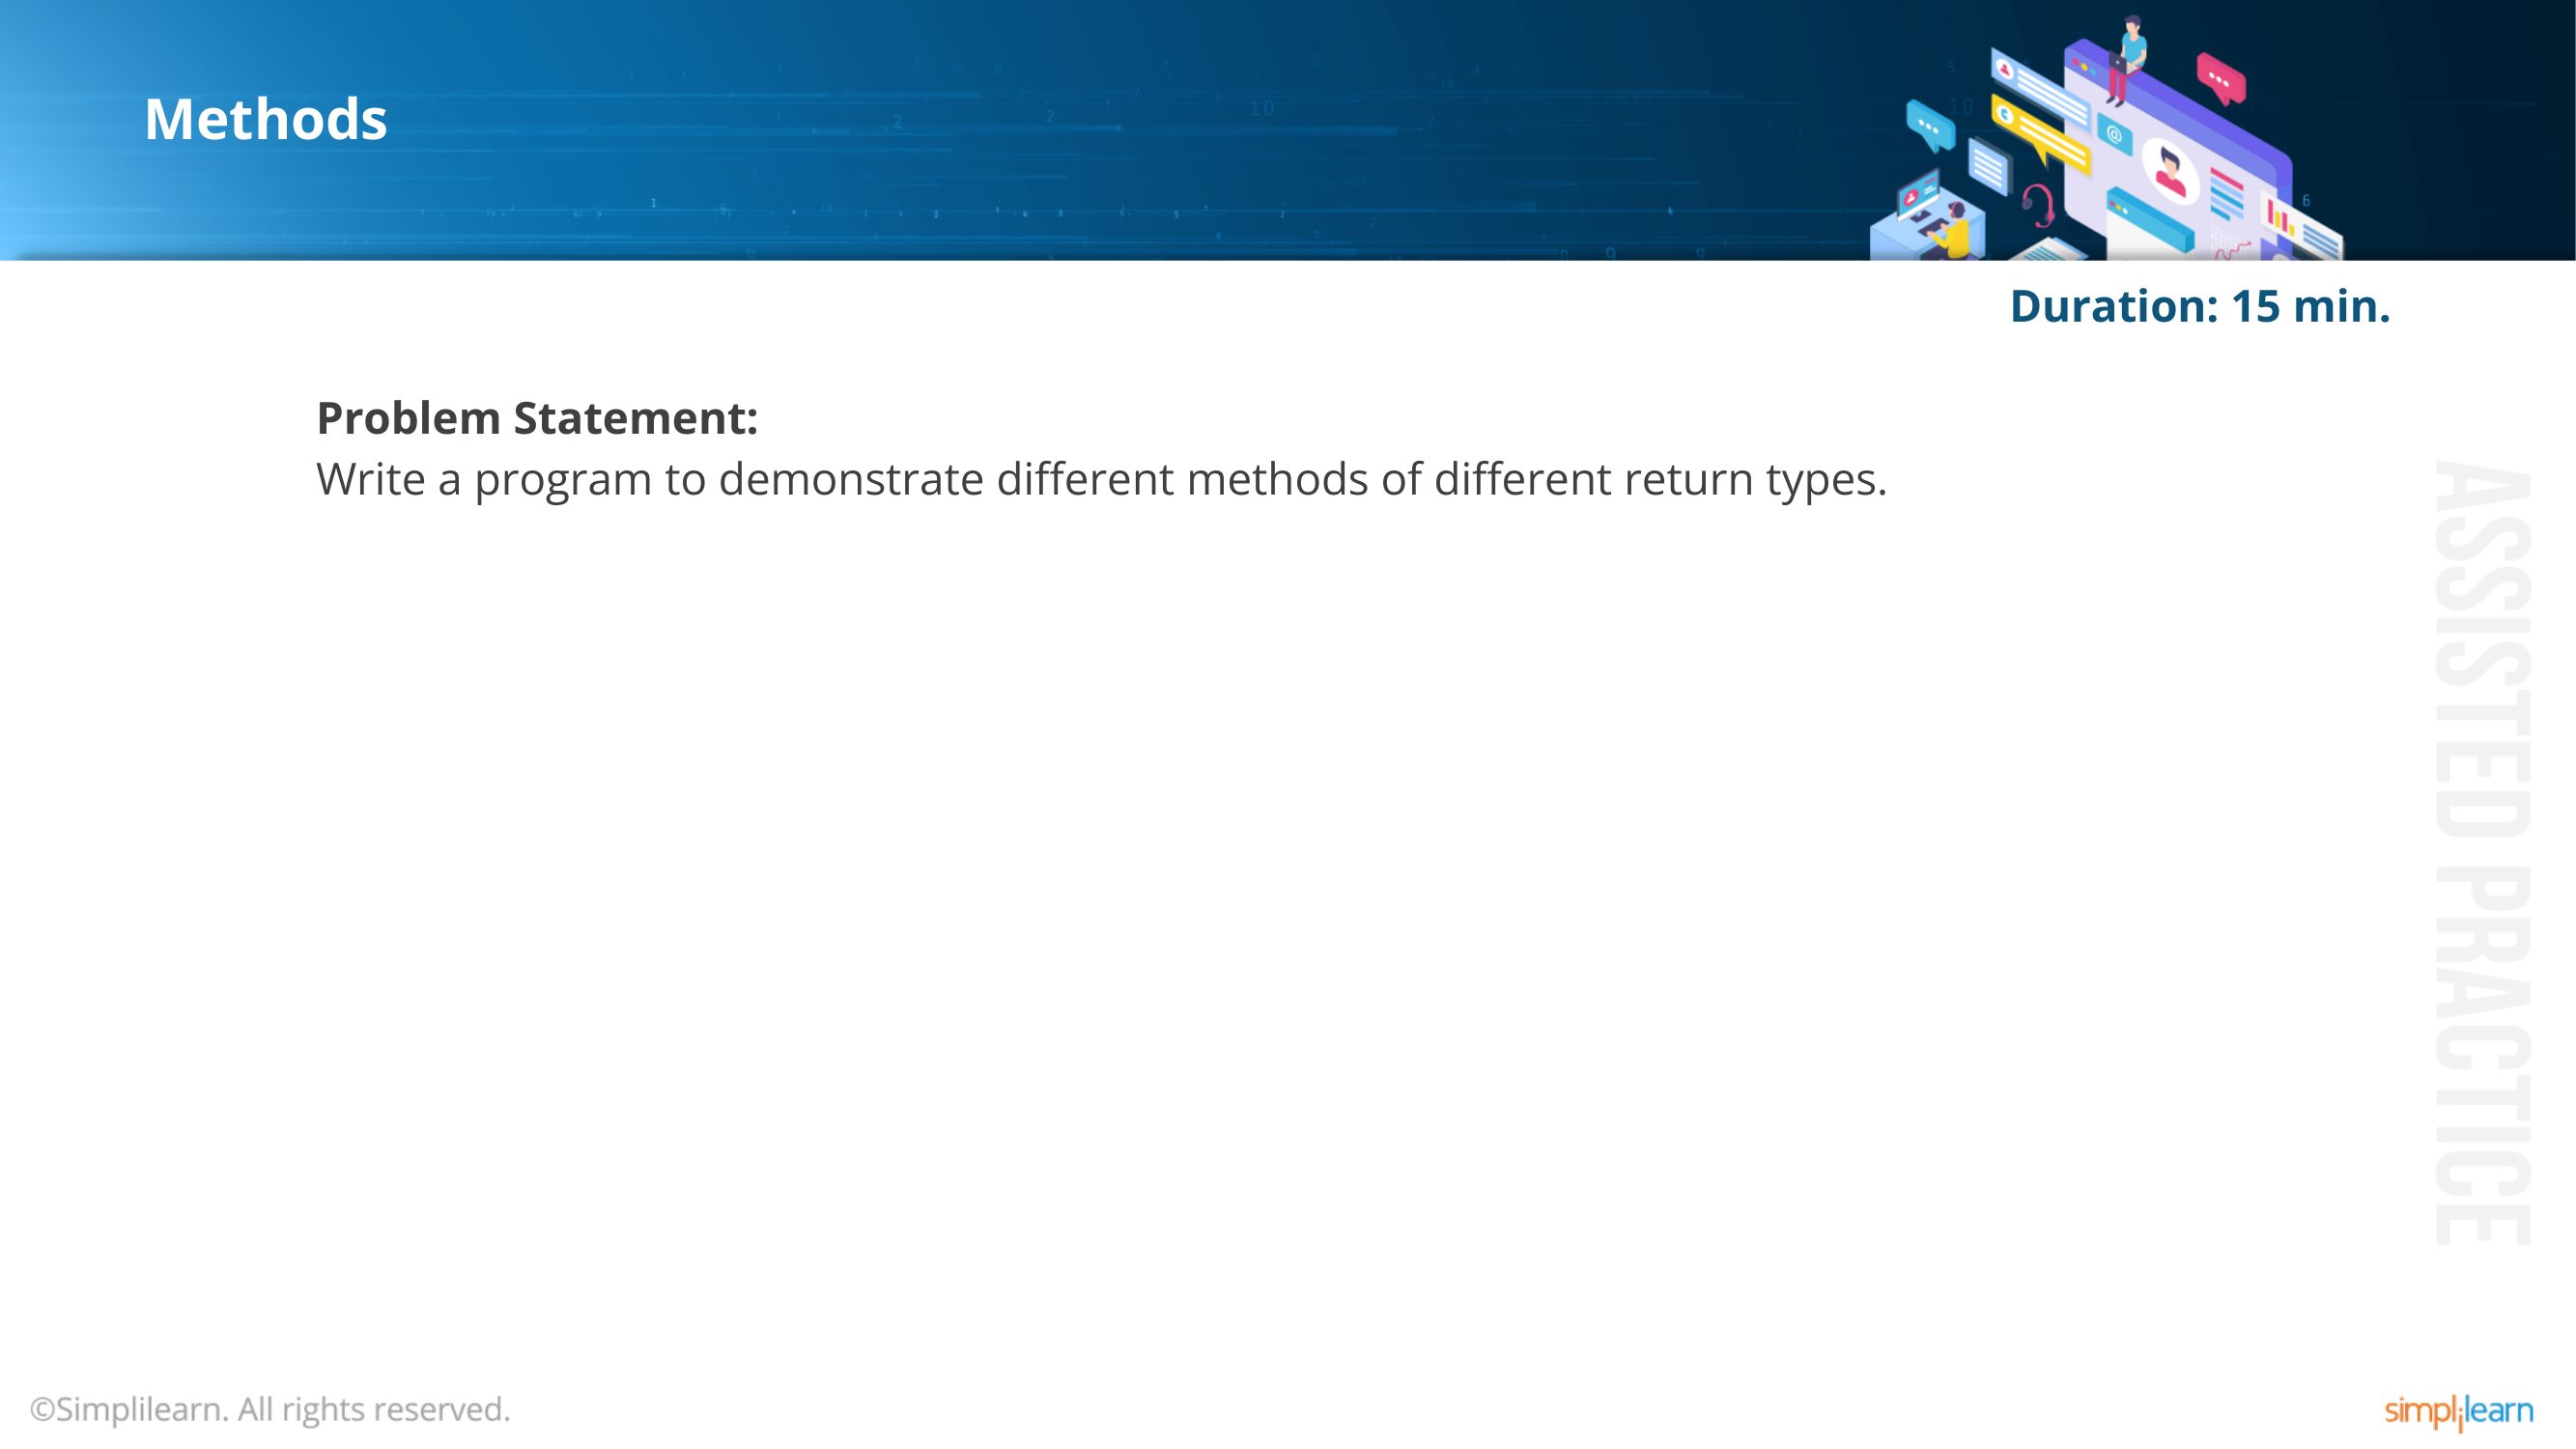

# Methods
Duration: 15 min.
Problem Statement:
Write a program to demonstrate different methods of different return types.